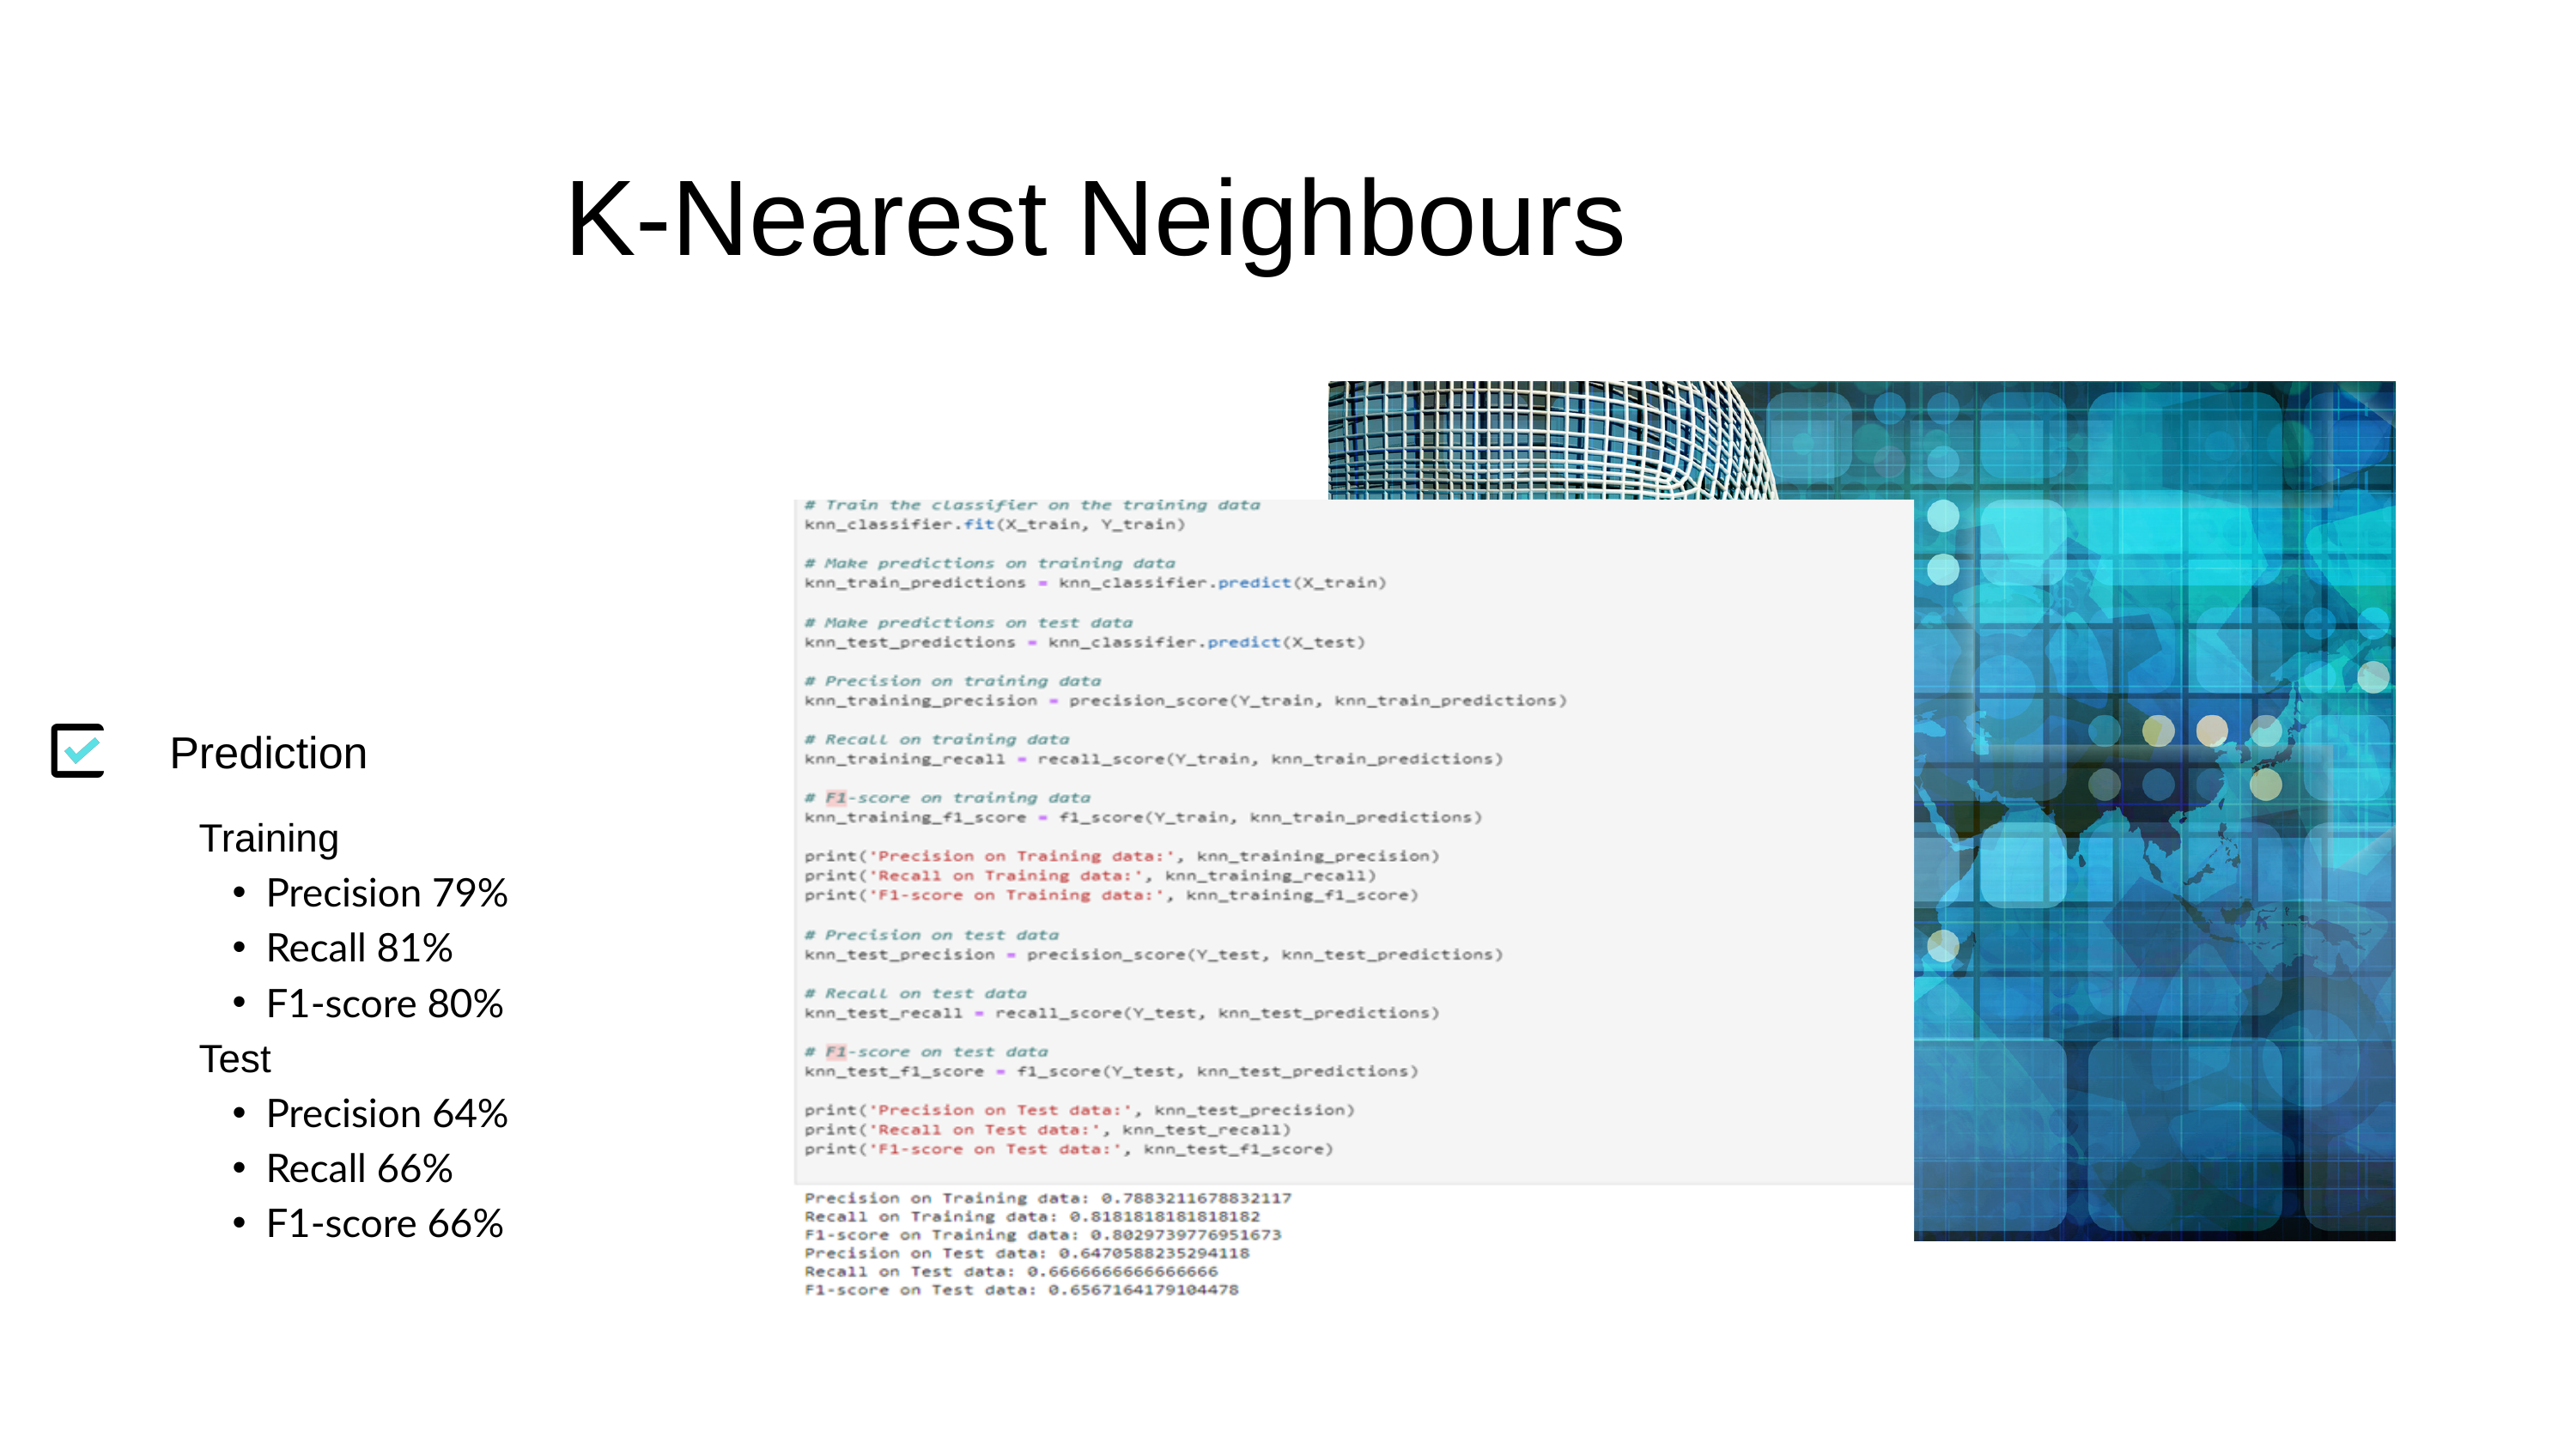

K-Nearest Neighbours

Prediction

Training
Precision 79%
Recall 81%
F1-score 80%
Test
Precision 64%
Recall 66%
F1-score 66%